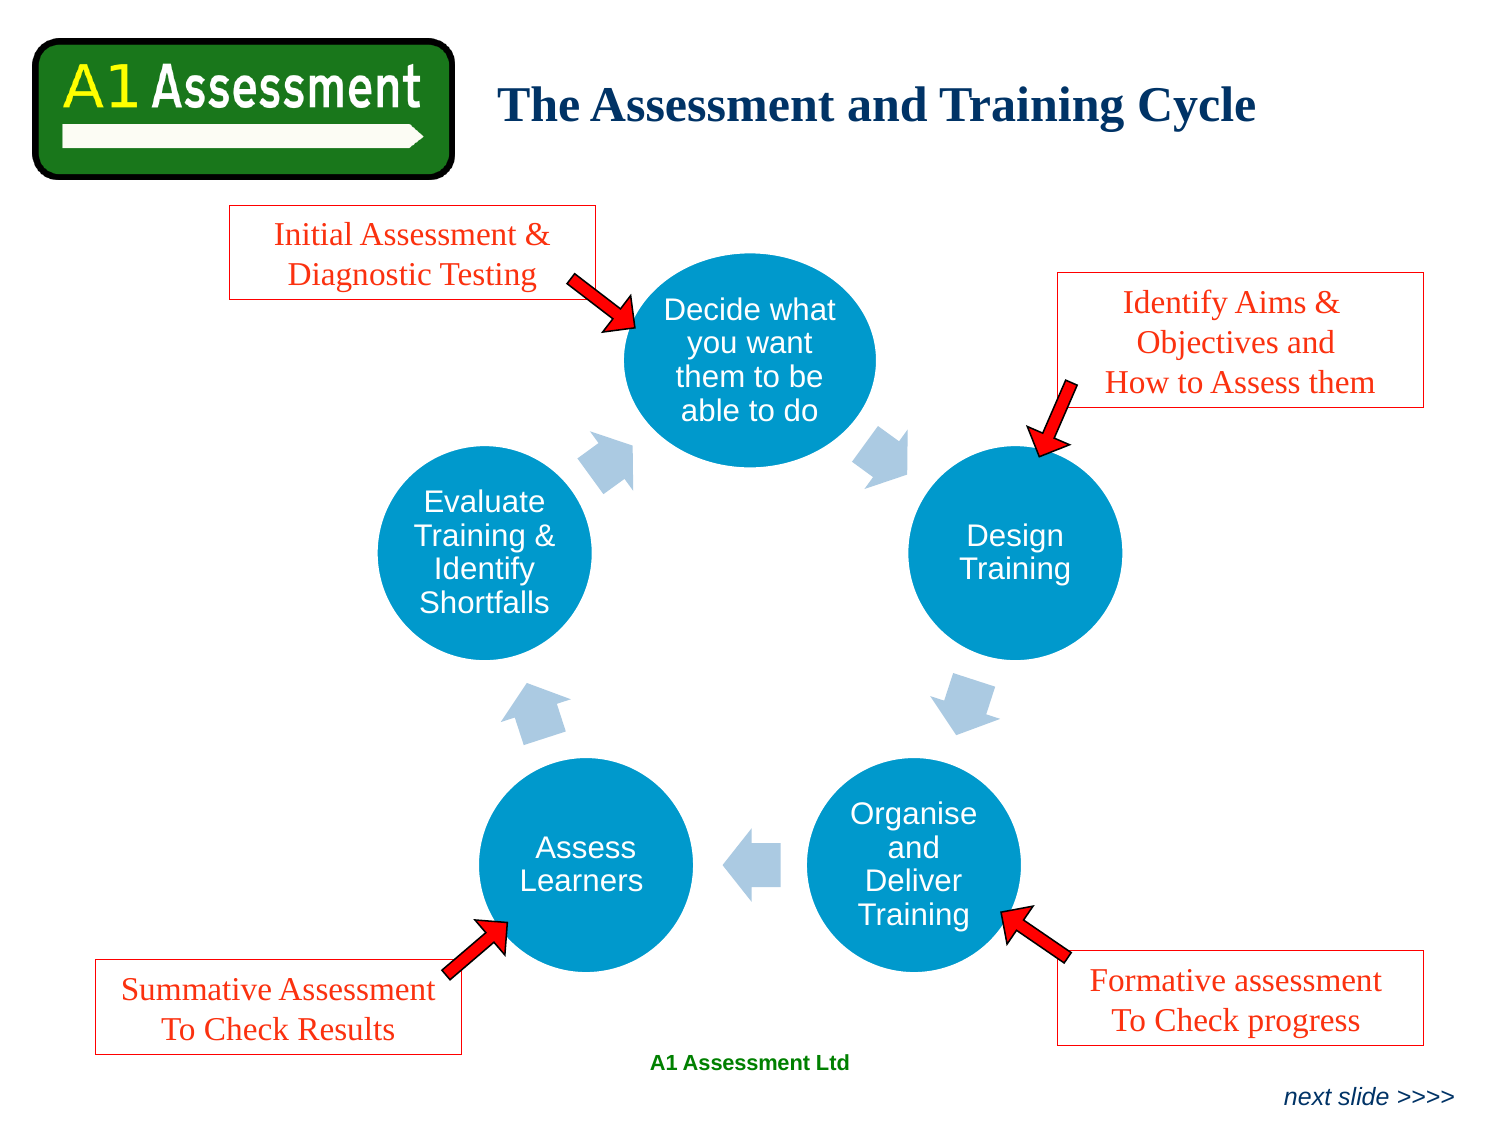

# The Assessment and Training Cycle
Initial Assessment & Diagnostic Testing
Decide what you want them to be able to do

Design Training

Organise and Deliver Training

Assess Learners

Evaluate Training & Identify Shortfalls

Identify Aims &   Objectives and
How to Assess them

Formative assessment
To Check progress
Summative Assessment
To Check Results
A1 Assessment Ltd
next slide >>>>